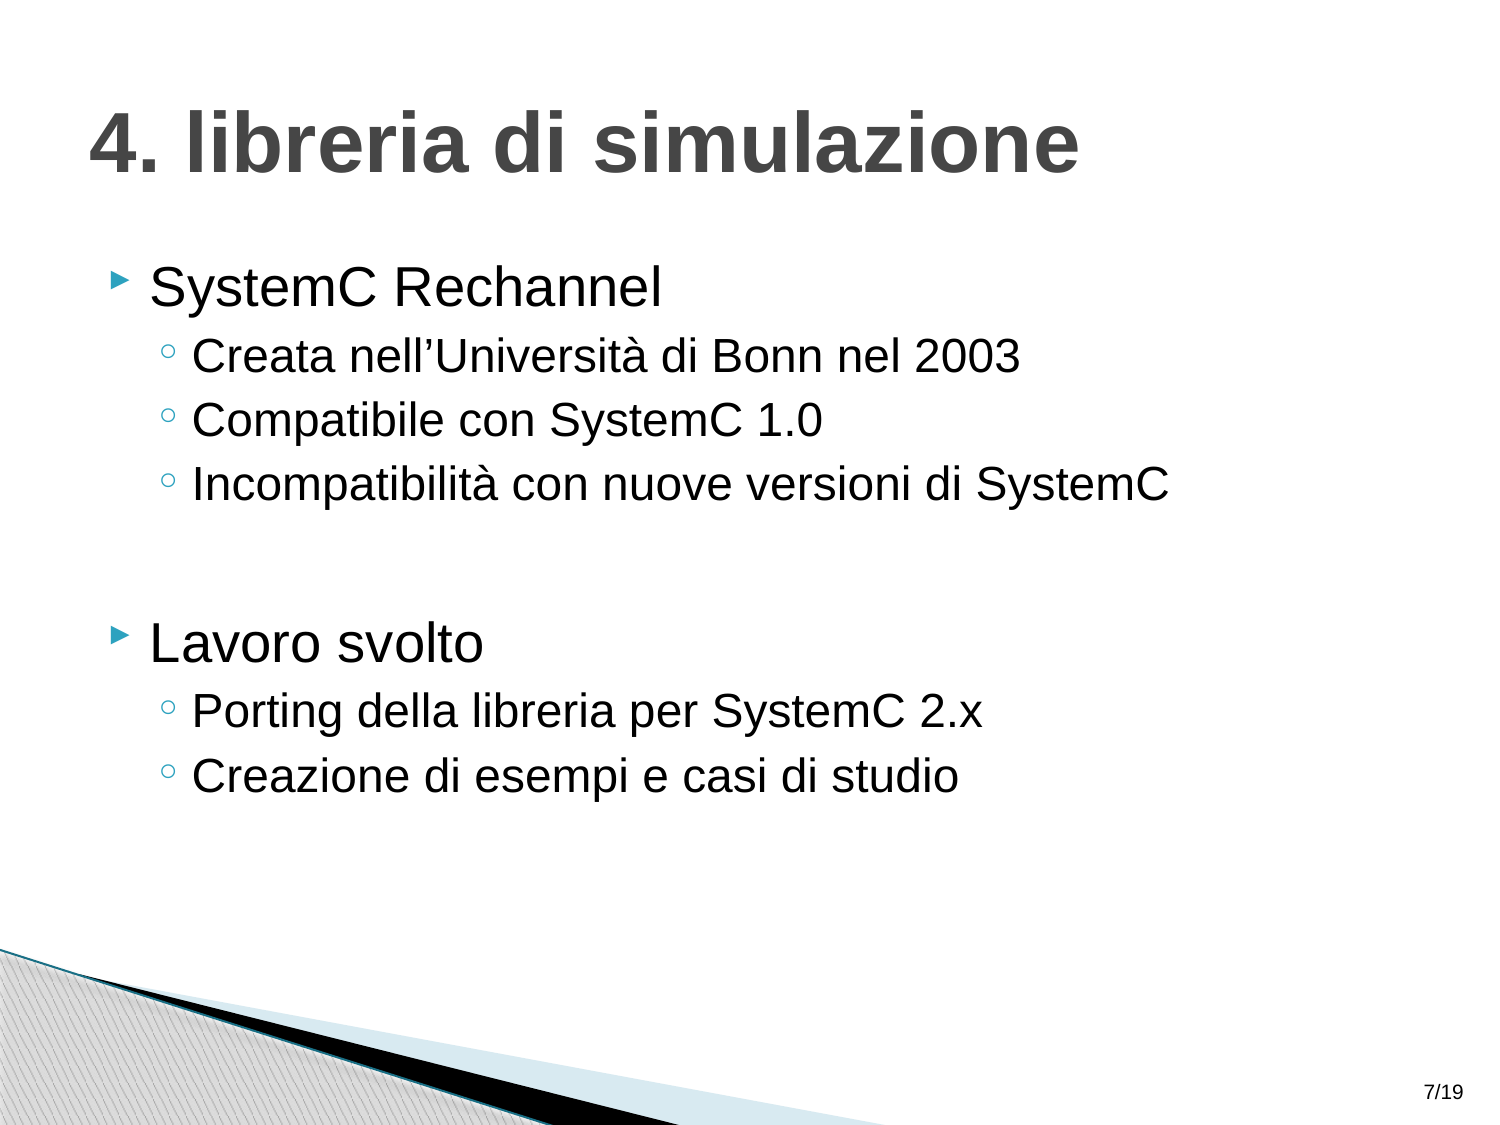

# 4. libreria di simulazione
SystemC Rechannel
Creata nell’Università di Bonn nel 2003
Compatibile con SystemC 1.0
Incompatibilità con nuove versioni di SystemC

Lavoro svolto
Porting della libreria per SystemC 2.x
Creazione di esempi e casi di studio

7/19